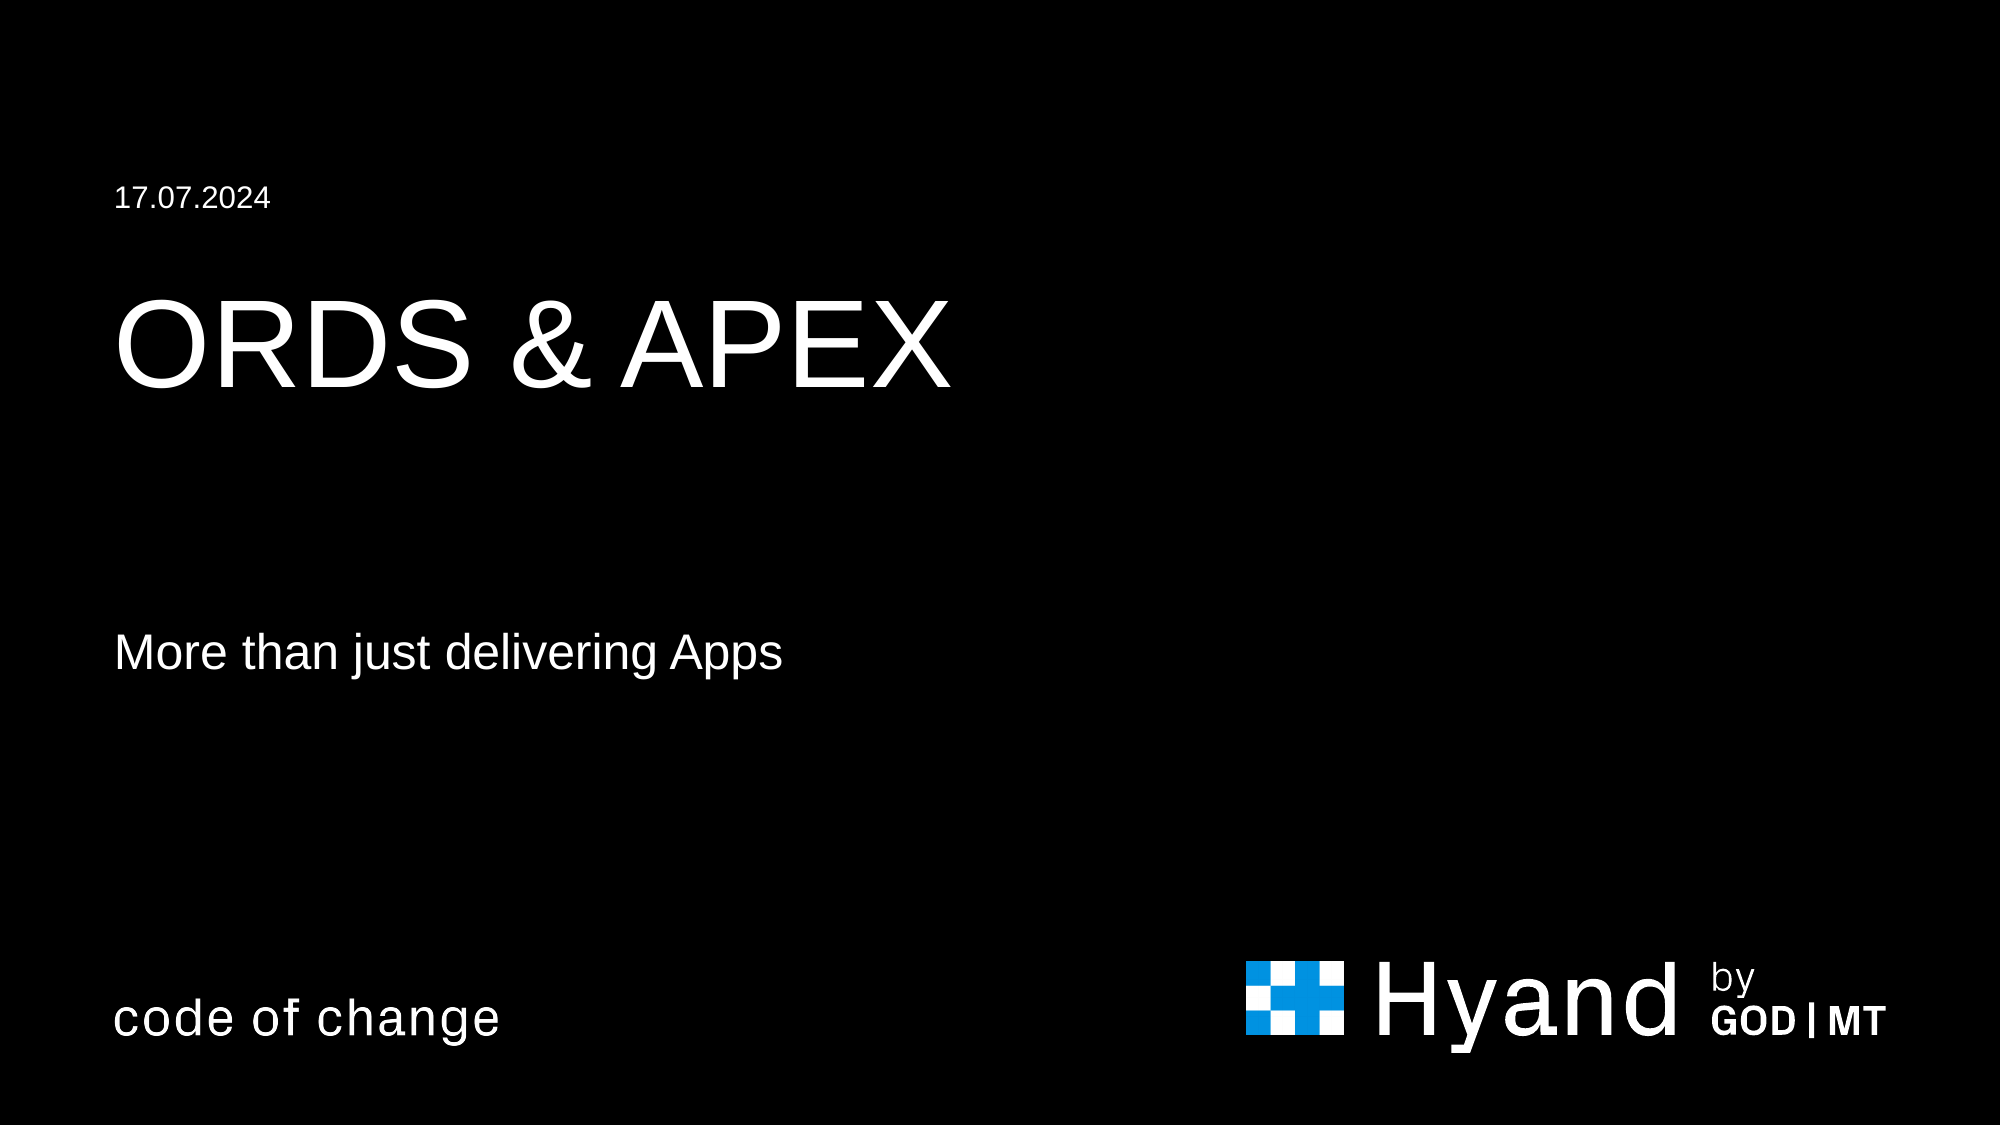

17.07.2024
# ORDS & APEX
More than just delivering Apps